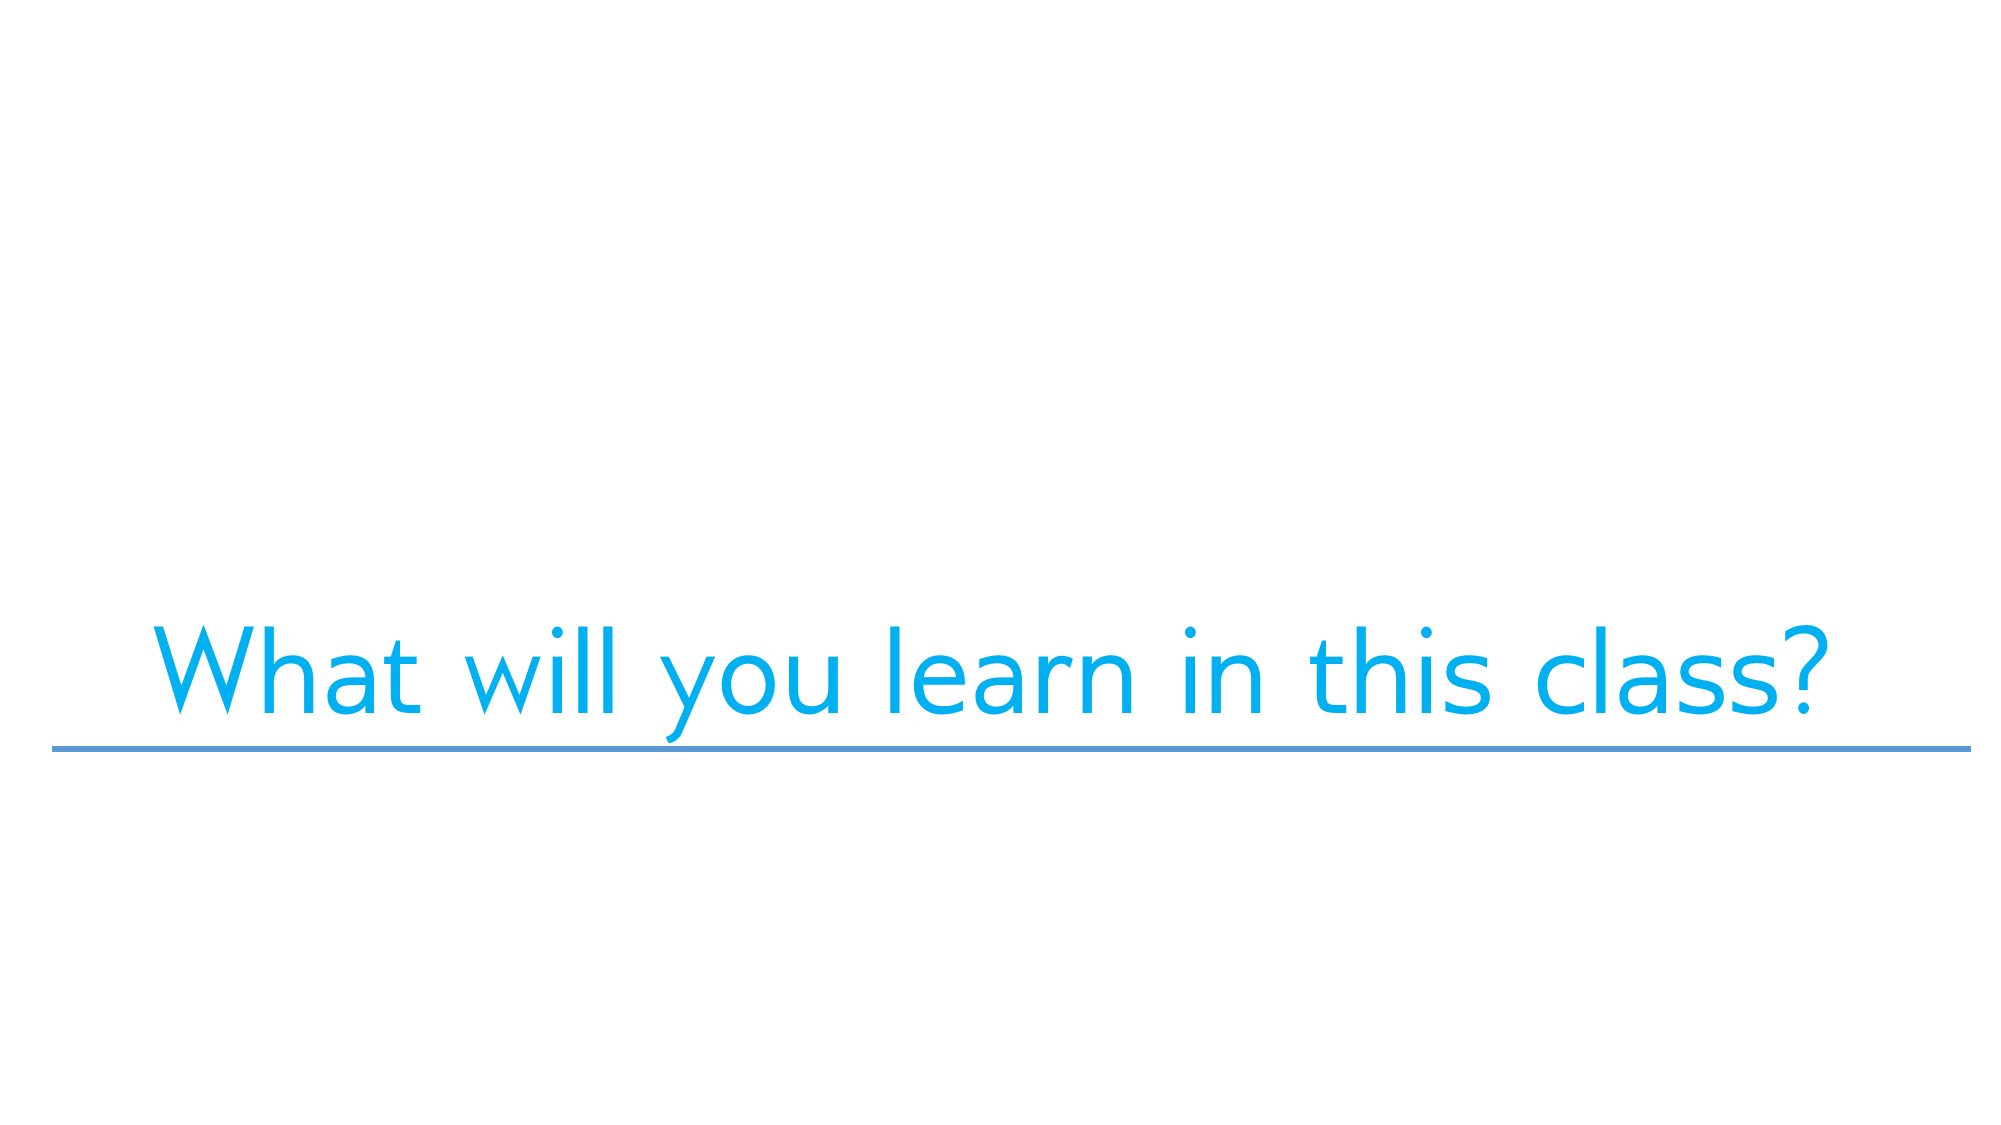

# What will you learn in this class?